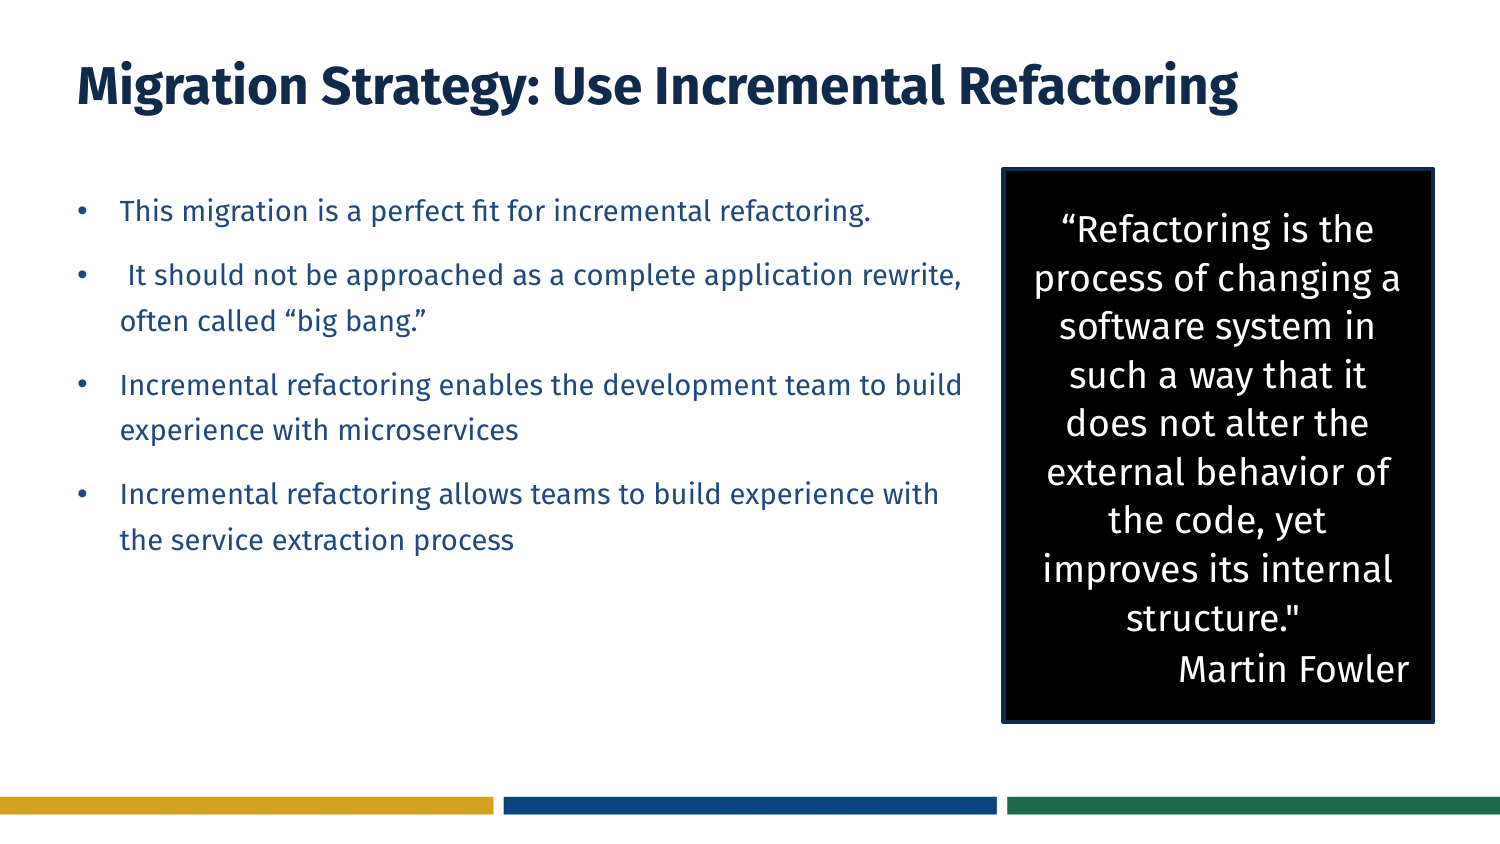

# Migration Strategy: Use Incremental Refactoring
“Refactoring is the process of changing a software system in such a way that it does not alter the external behavior of the code, yet improves its internal structure."
Martin Fowler
This migration is a perfect fit for incremental refactoring.
 It should not be approached as a complete application rewrite, often called “big bang.”
Incremental refactoring enables the development team to build experience with microservices
Incremental refactoring allows teams to build experience with the service extraction process